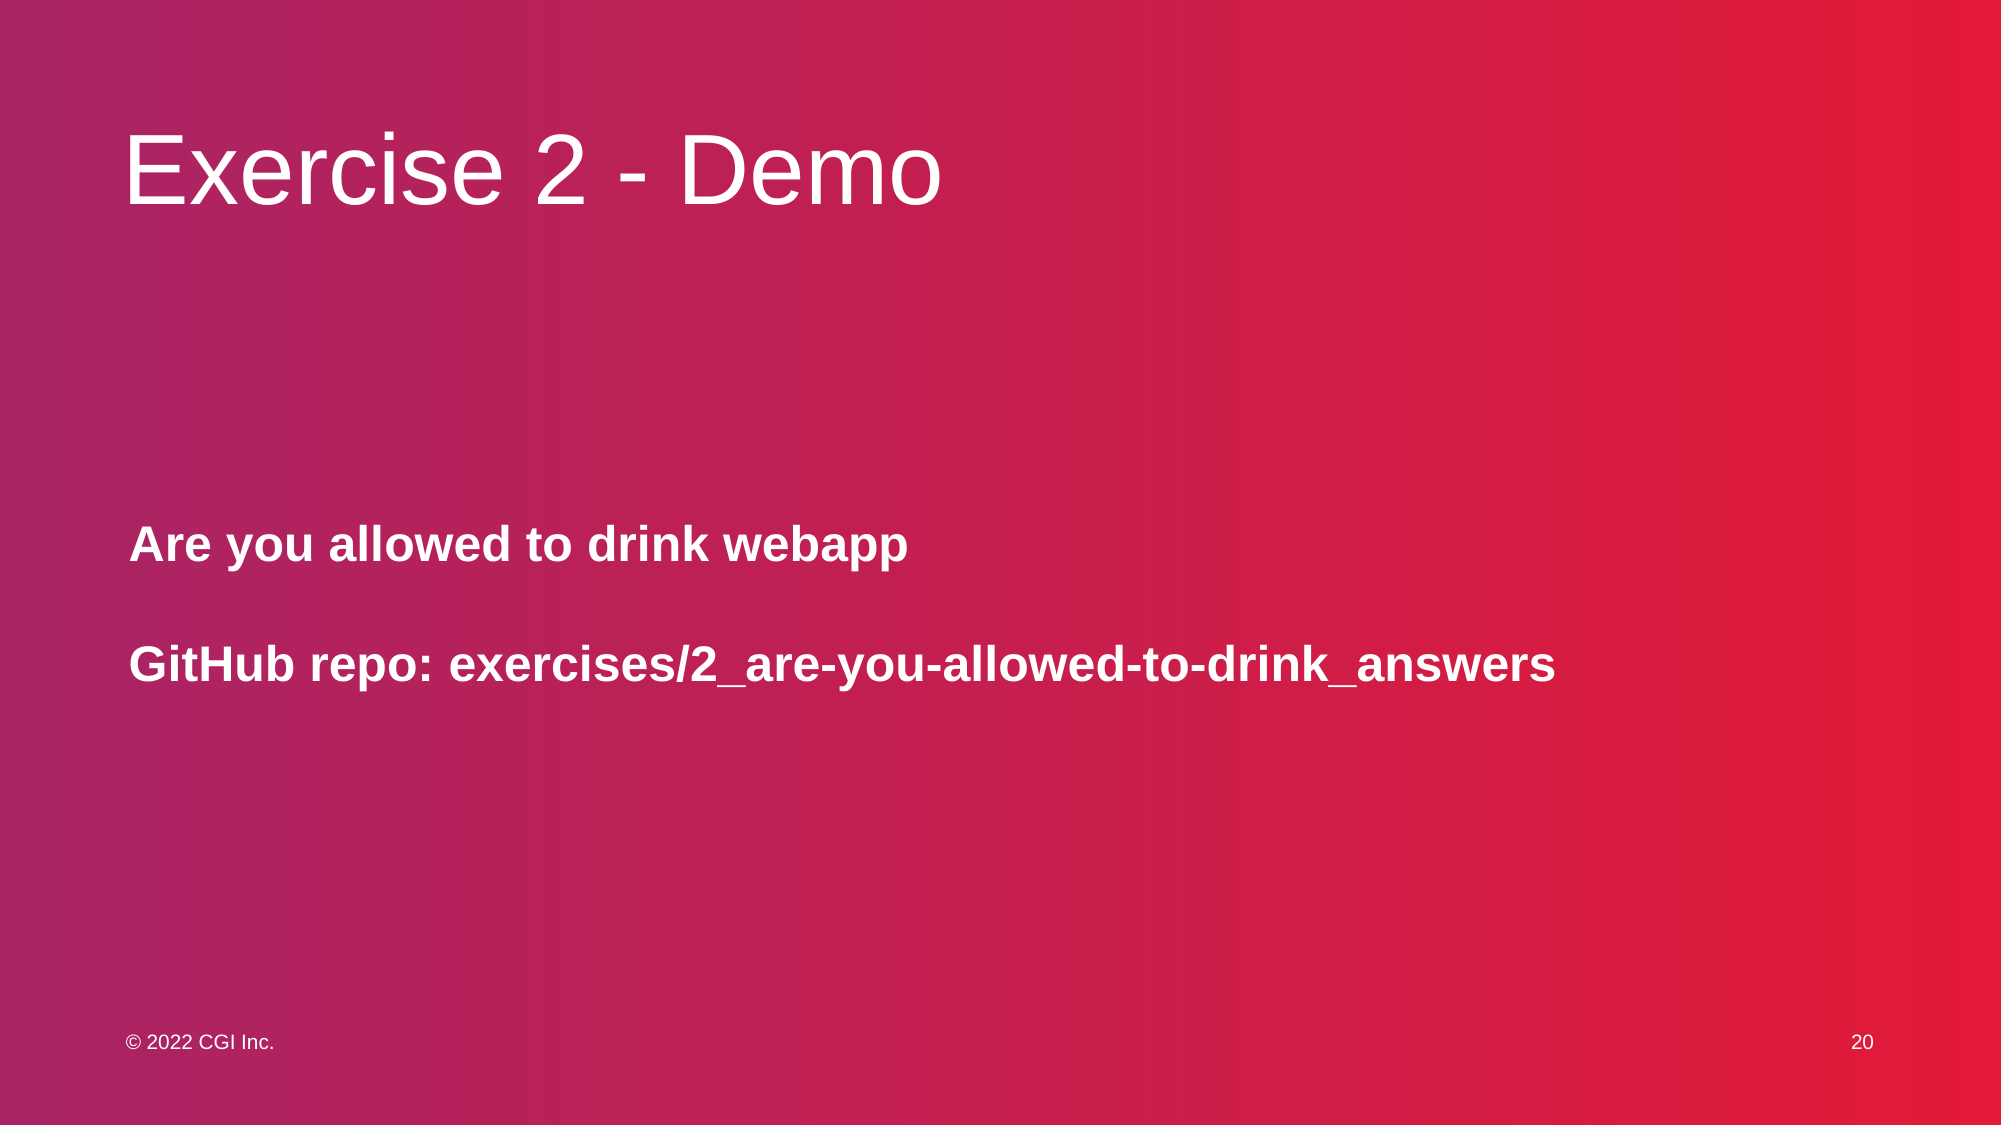

# Exercise 2 - Demo
Are you allowed to drink webapp

GitHub repo: exercises/2_are-you-allowed-to-drink_answers
20